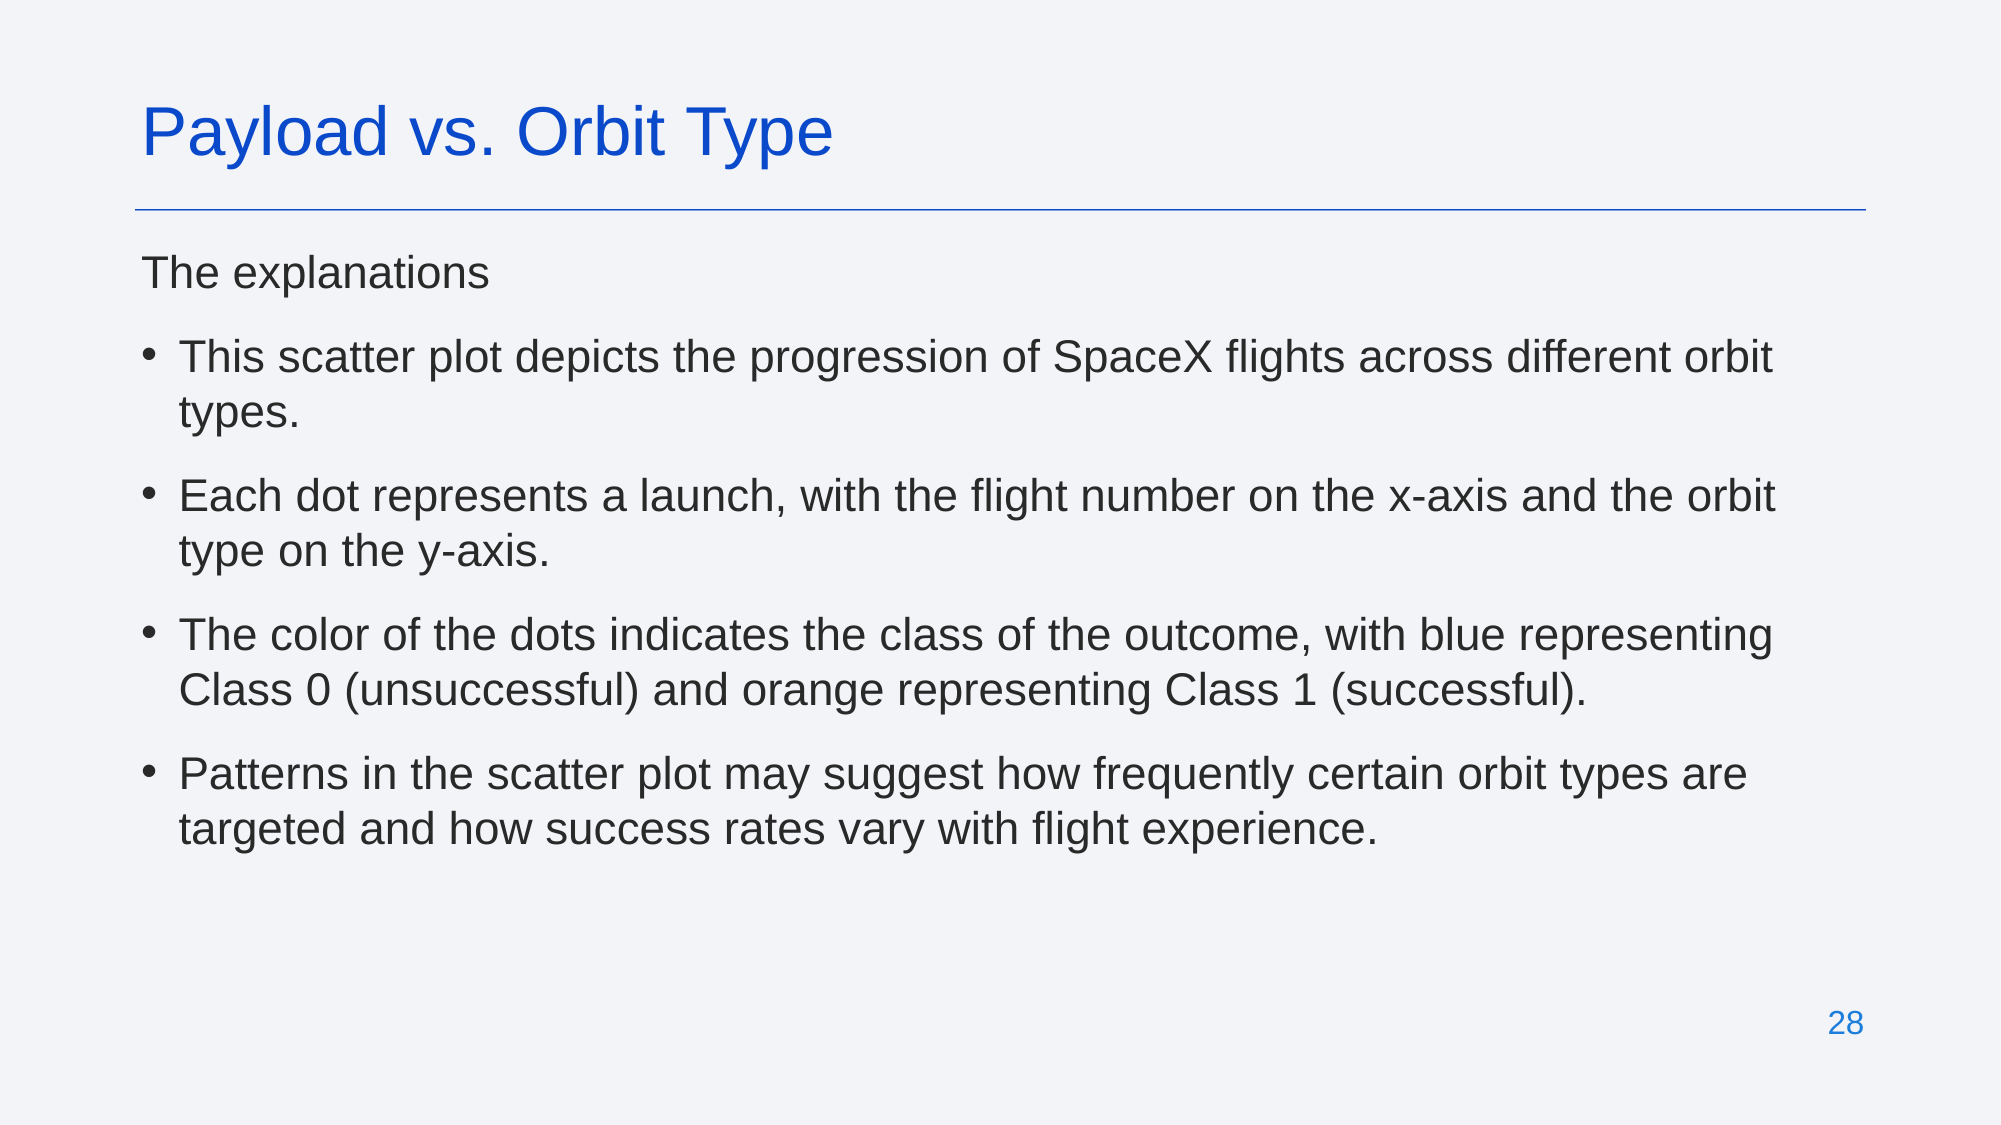

Payload vs. Orbit Type
The explanations
This scatter plot depicts the progression of SpaceX flights across different orbit types.
Each dot represents a launch, with the flight number on the x-axis and the orbit type on the y-axis.
The color of the dots indicates the class of the outcome, with blue representing Class 0 (unsuccessful) and orange representing Class 1 (successful).
Patterns in the scatter plot may suggest how frequently certain orbit types are targeted and how success rates vary with flight experience.
28